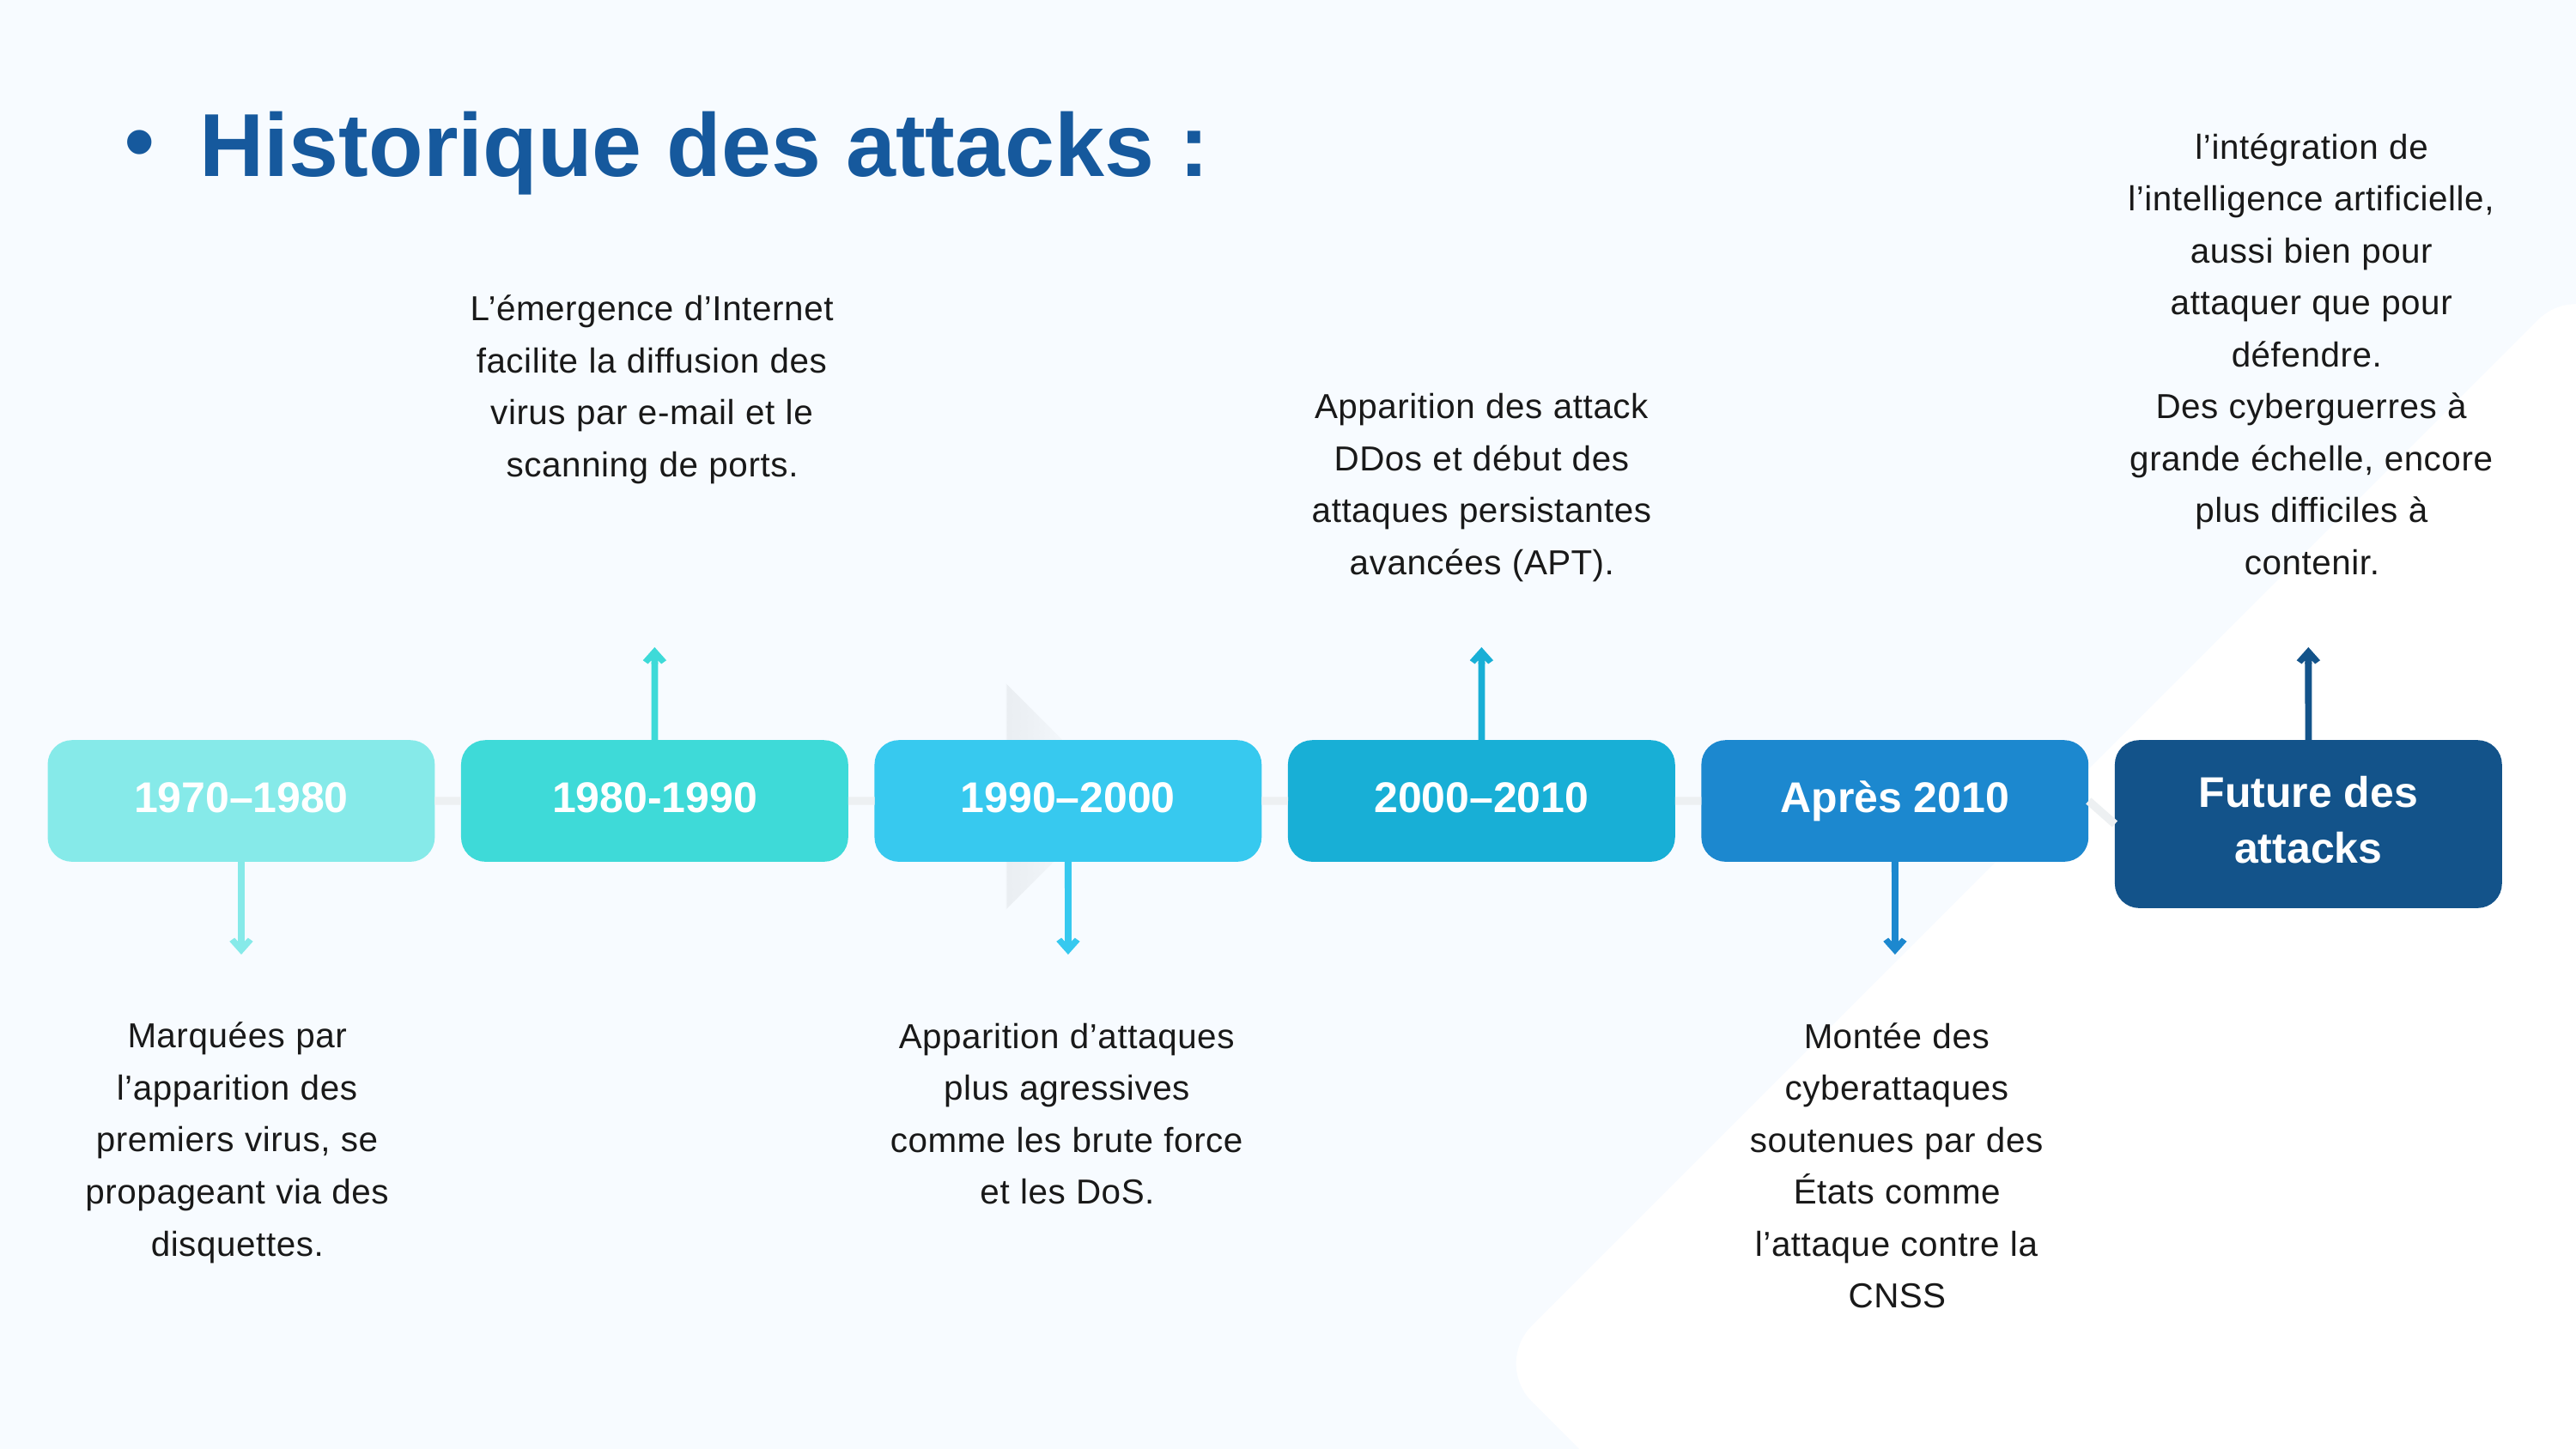

Historique des attacks :
l’intégration de
l’intelligence artificielle, aussi bien pour attaquer que pour défendre.
Des cyberguerres à grande échelle, encore plus difficiles à contenir.
L’émergence d’Internet facilite la diffusion des virus par e-mail et le scanning de ports.

Apparition des attack DDos et début des attaques persistantes avancées (APT).

1970–1980

1980-1990

1990–2000

2000–2010

Après 2010

Future des attacks

Marquées par l’apparition des premiers virus, se propageant via des disquettes.

Apparition d’attaques plus agressives comme les brute force et les DoS.

Montée des cyberattaques soutenues par des États comme
l’attaque contre la CNSS